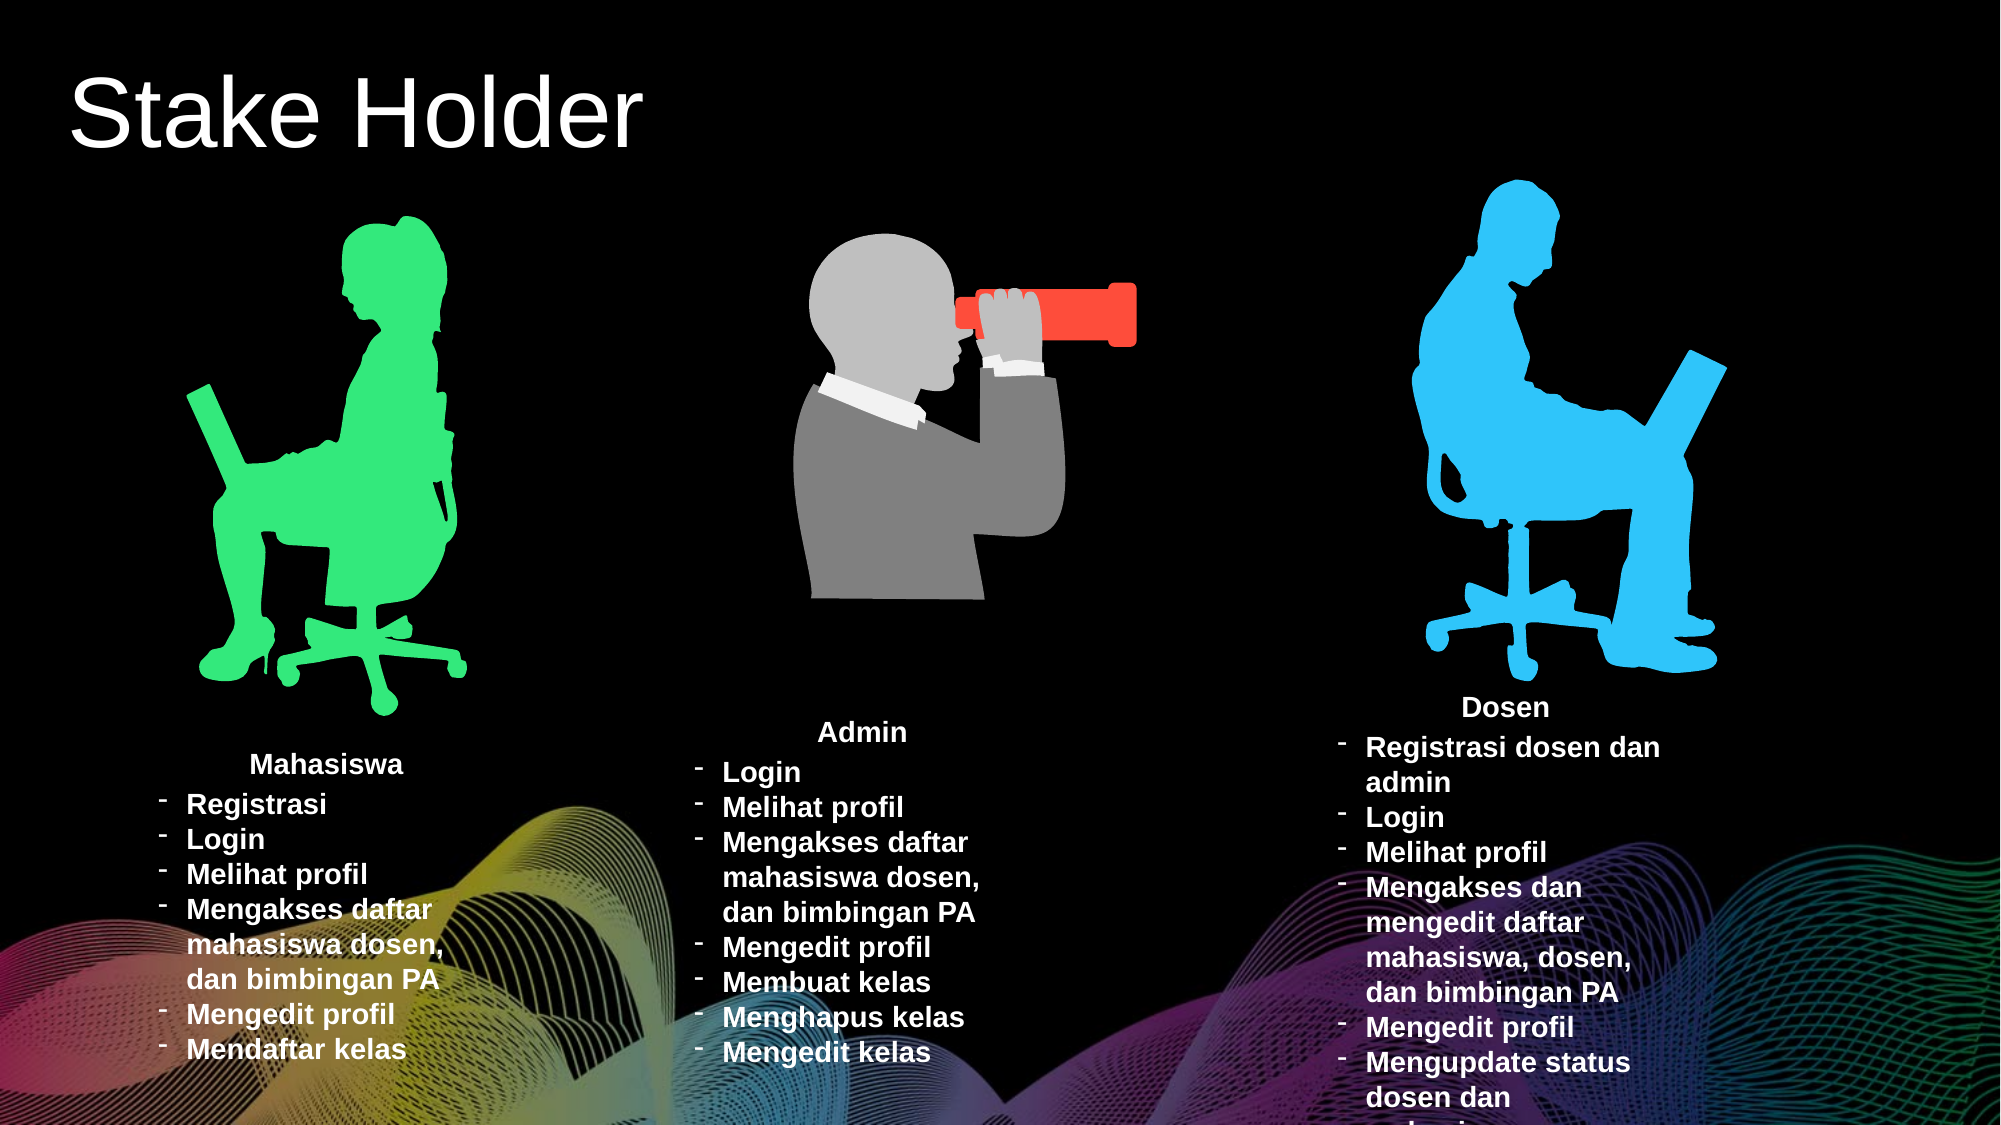

Stake Holder

Dosen
Registrasi dosen dan admin
Login
Melihat profil
Mengakses dan mengedit daftar mahasiswa, dosen, dan bimbingan PA
Mengedit profil
Mengupdate status dosen dan mahasiswa
Admin
Login
Melihat profil
Mengakses daftar mahasiswa dosen, dan bimbingan PA
Mengedit profil
Membuat kelas
Menghapus kelas
Mengedit kelas
Mahasiswa
Registrasi
Login
Melihat profil
Mengakses daftar mahasiswa dosen, dan bimbingan PA
Mengedit profil
Mendaftar kelas